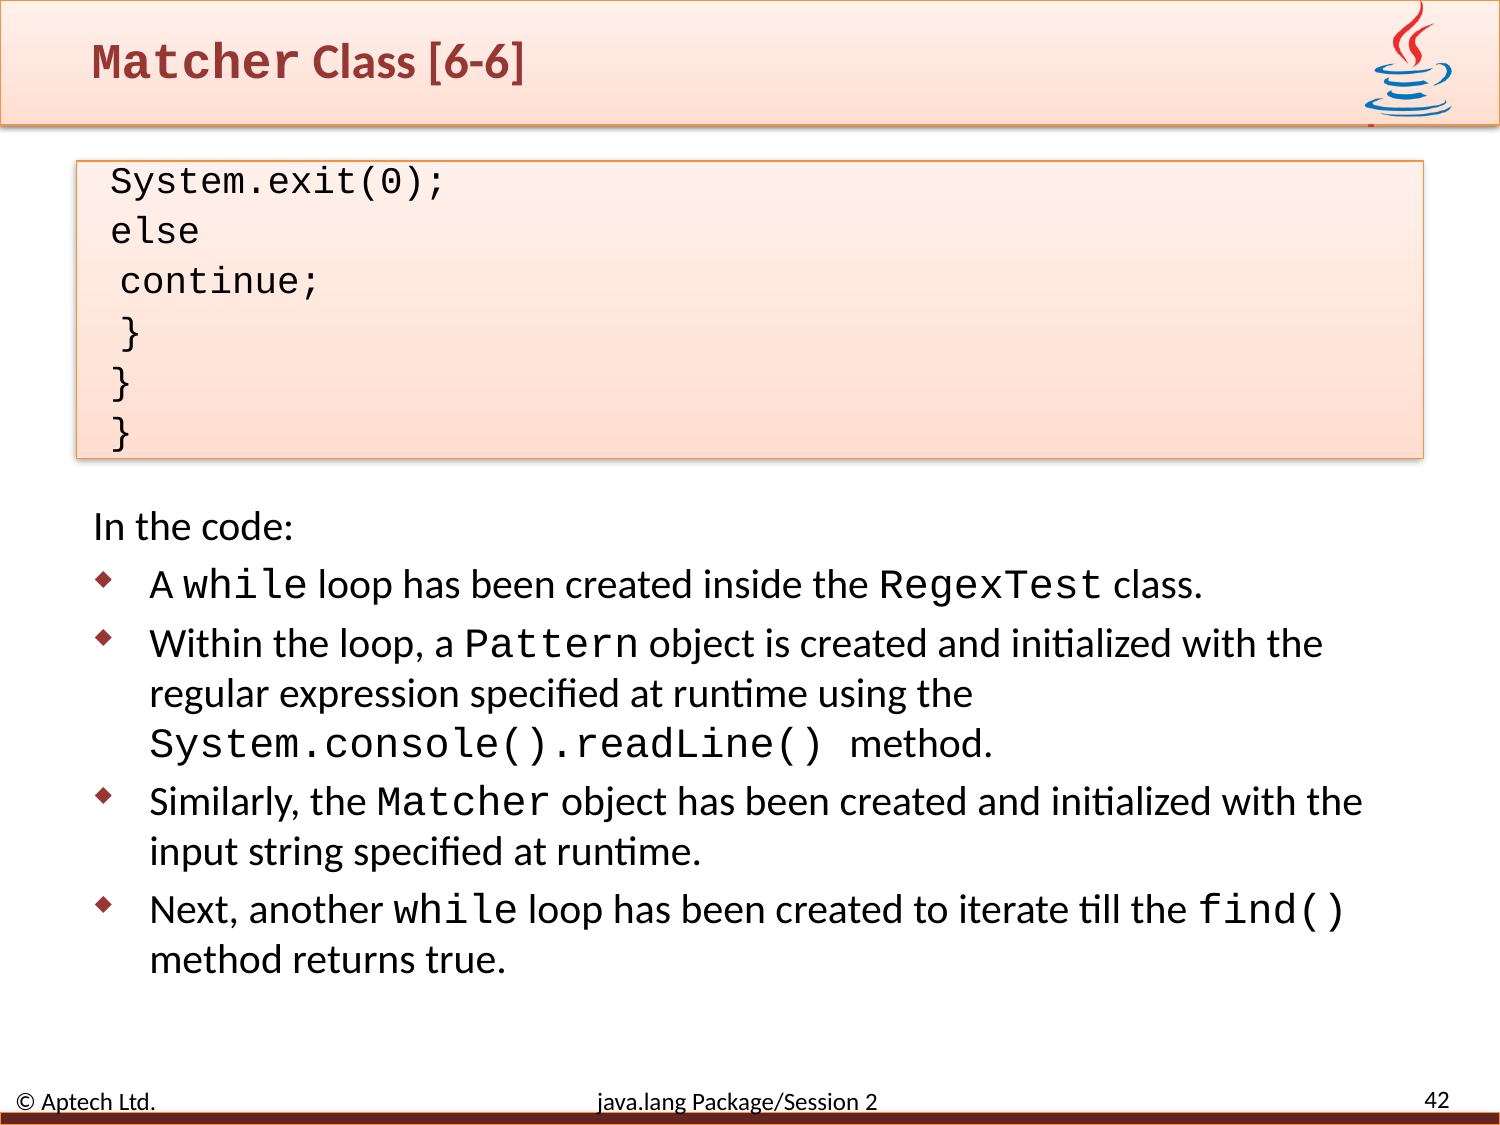

# Matcher Class [6-6]

System.exit(0);
else
continue;
}
}
}
In the code:
A while loop has been created inside the RegexTest class.
Within the loop, a Pattern object is created and initialized with the regular expression specified at runtime using the System.console().readLine() method.
Similarly, the Matcher object has been created and initialized with the input string specified at runtime.
Next, another while loop has been created to iterate till the find() method returns true.

42
© Aptech Ltd.                                                                             java.lang Package/Session 2